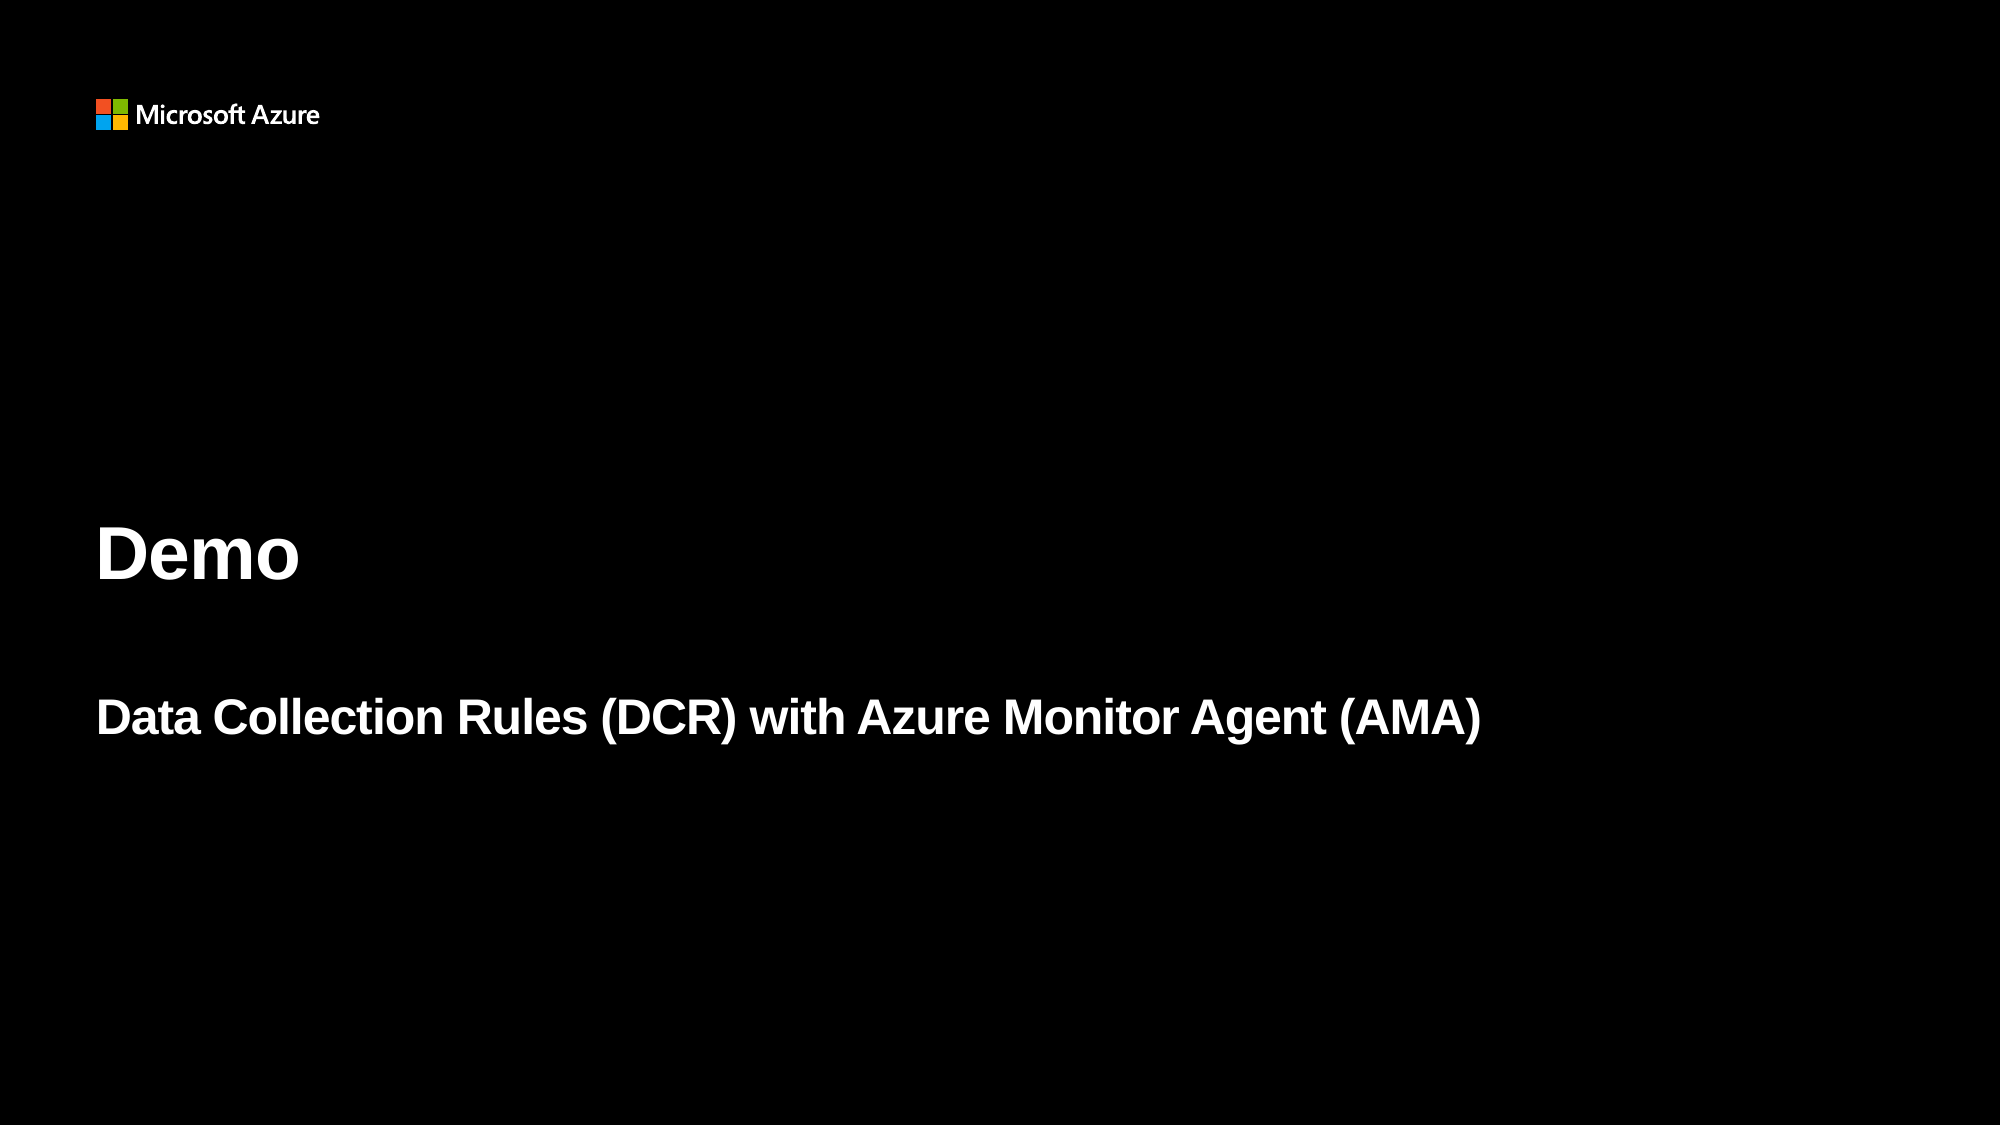

# Demo Data Collection Rules (DCR) with Azure Monitor Agent (AMA)